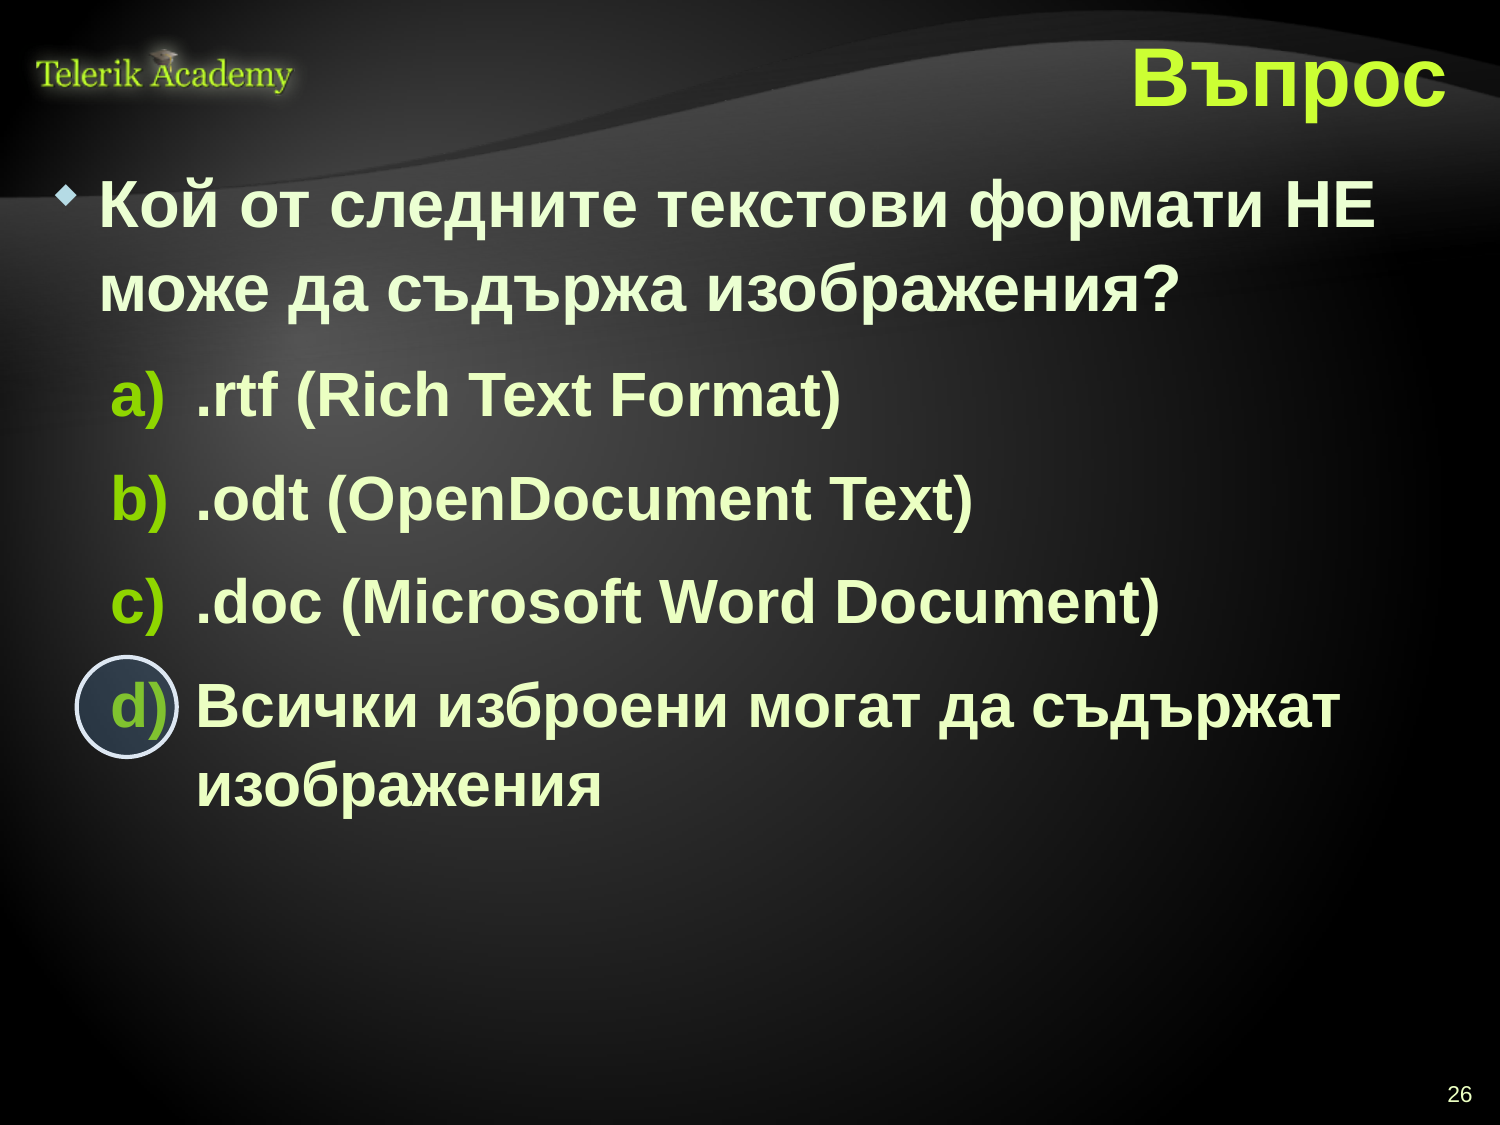

# Въпрос
Кой от следните текстови формати НЕ може да съдържа изображения?
.rtf (Rich Text Format)
.odt (OpenDocument Text)
.doc (Microsoft Word Document)
Всички изброени могат да съдържат изображения

26